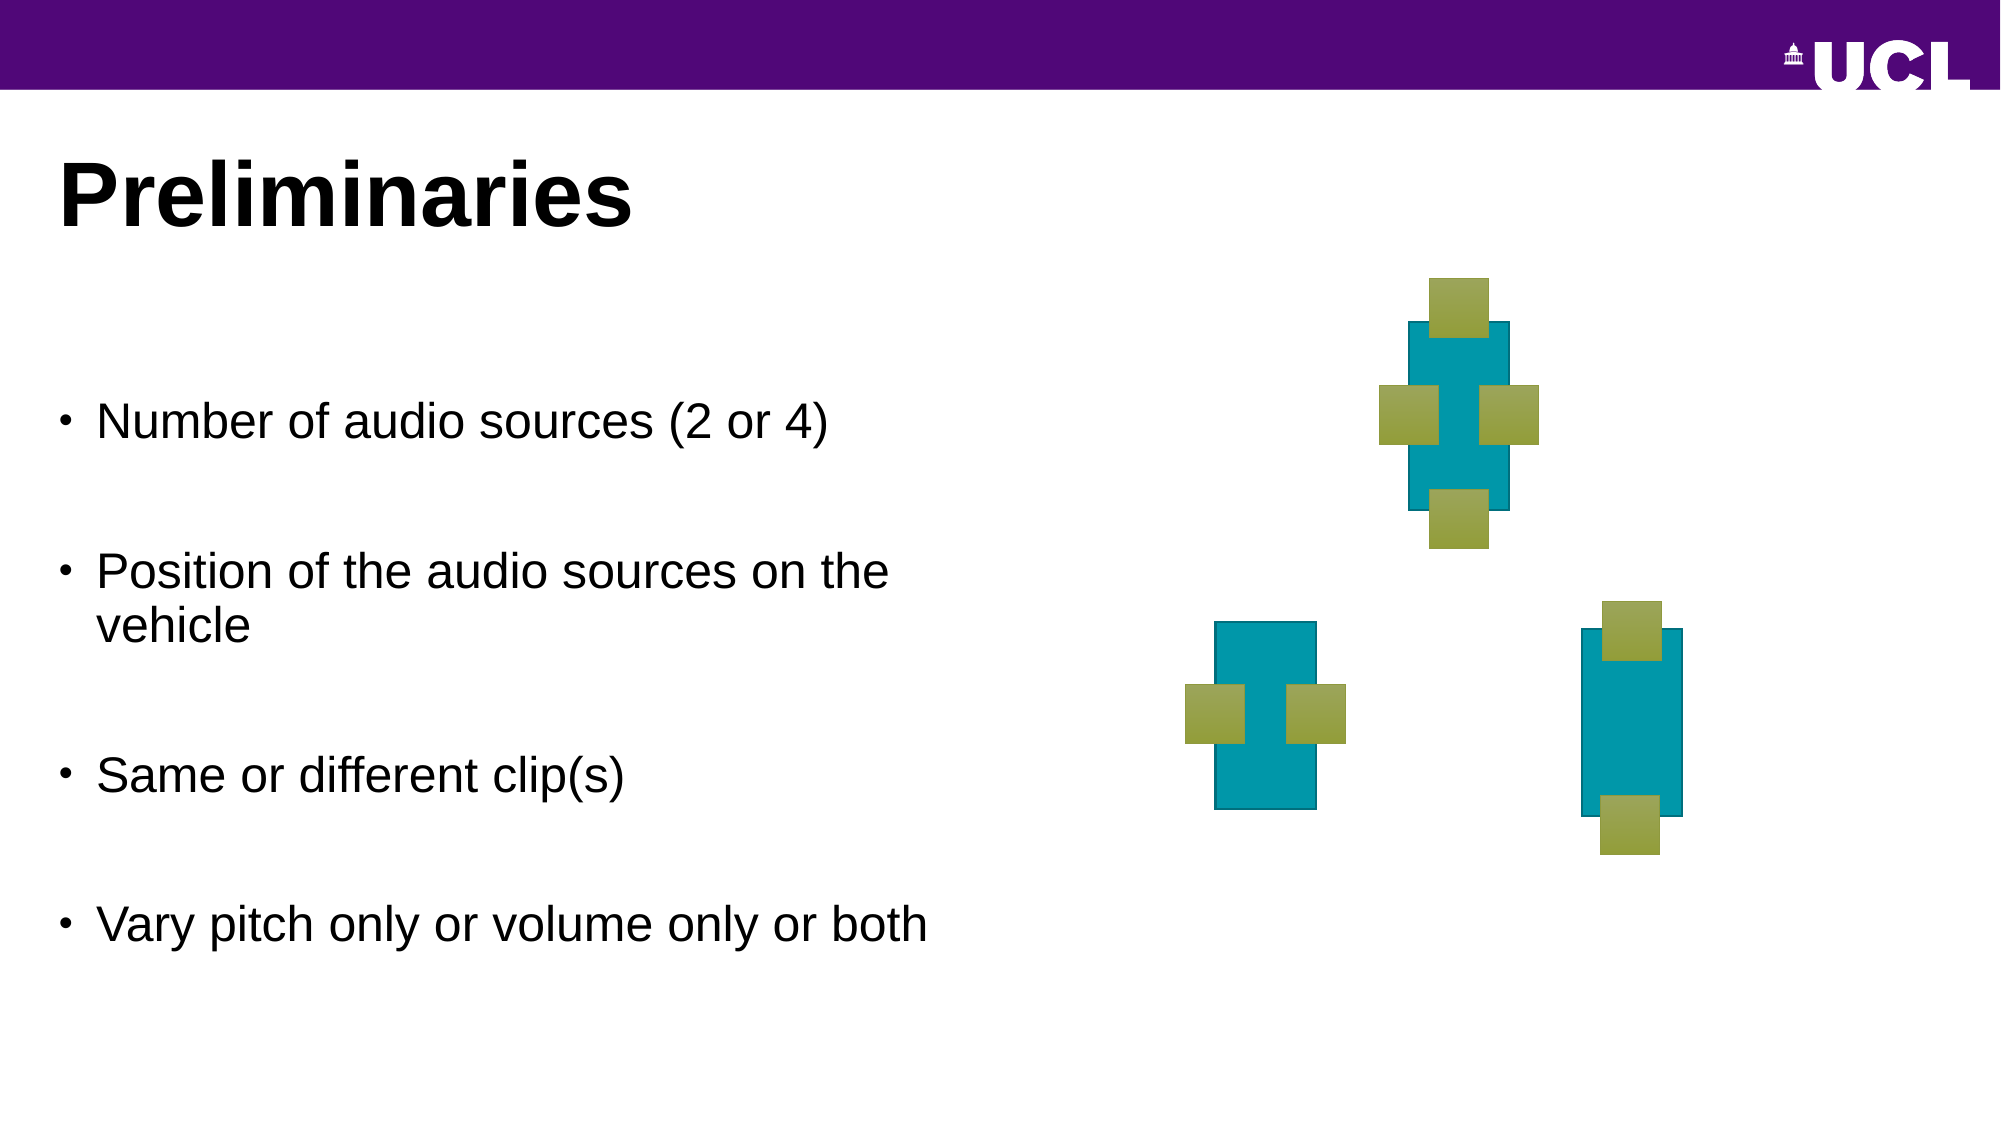

# Preliminaries

Number of audio sources (2 or 4)

Position of the audio sources on the vehicle

Same or different clip(s)

Vary pitch only or volume only or both